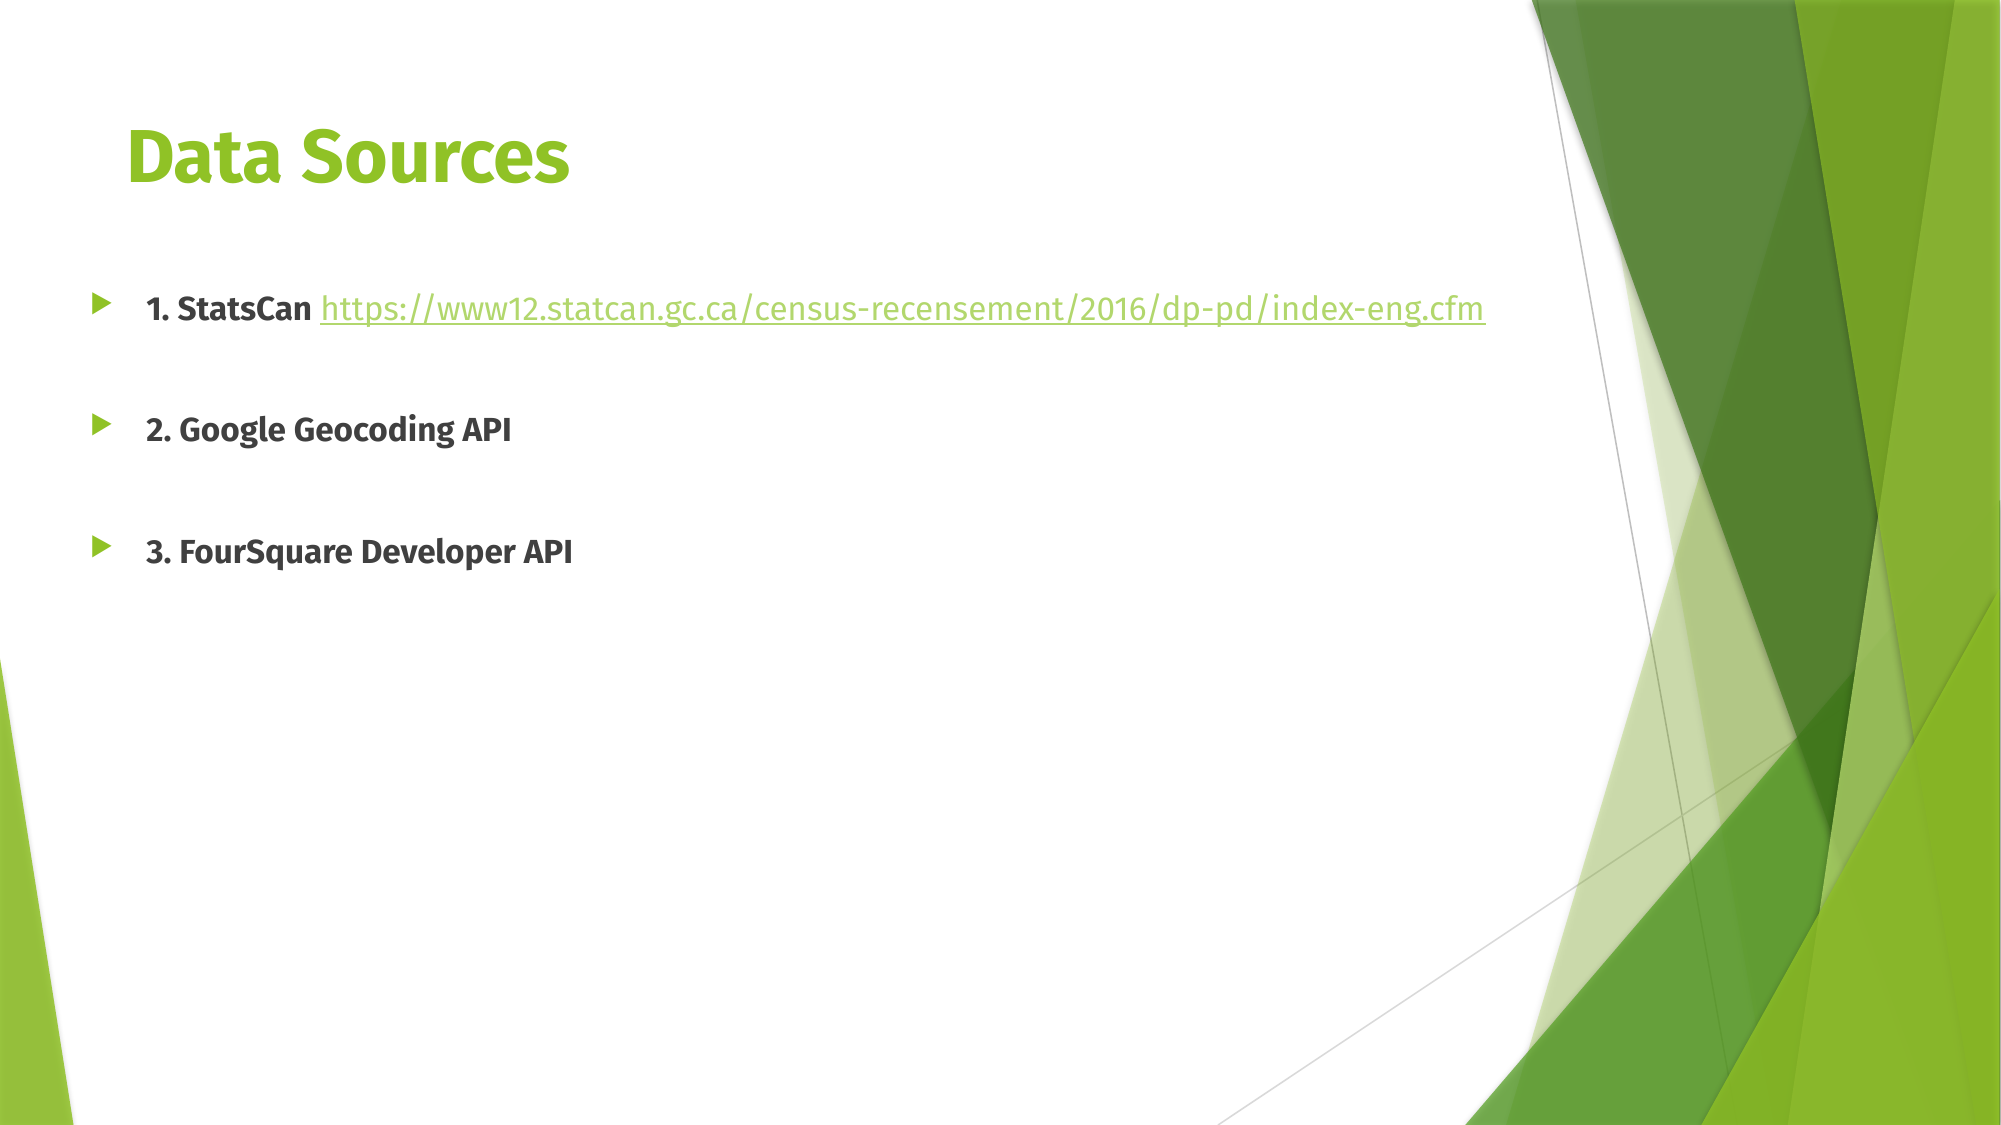

# Data Sources
1. StatsCan https://www12.statcan.gc.ca/census-recensement/2016/dp-pd/index-eng.cfm

2. Google Geocoding API

3. FourSquare Developer API